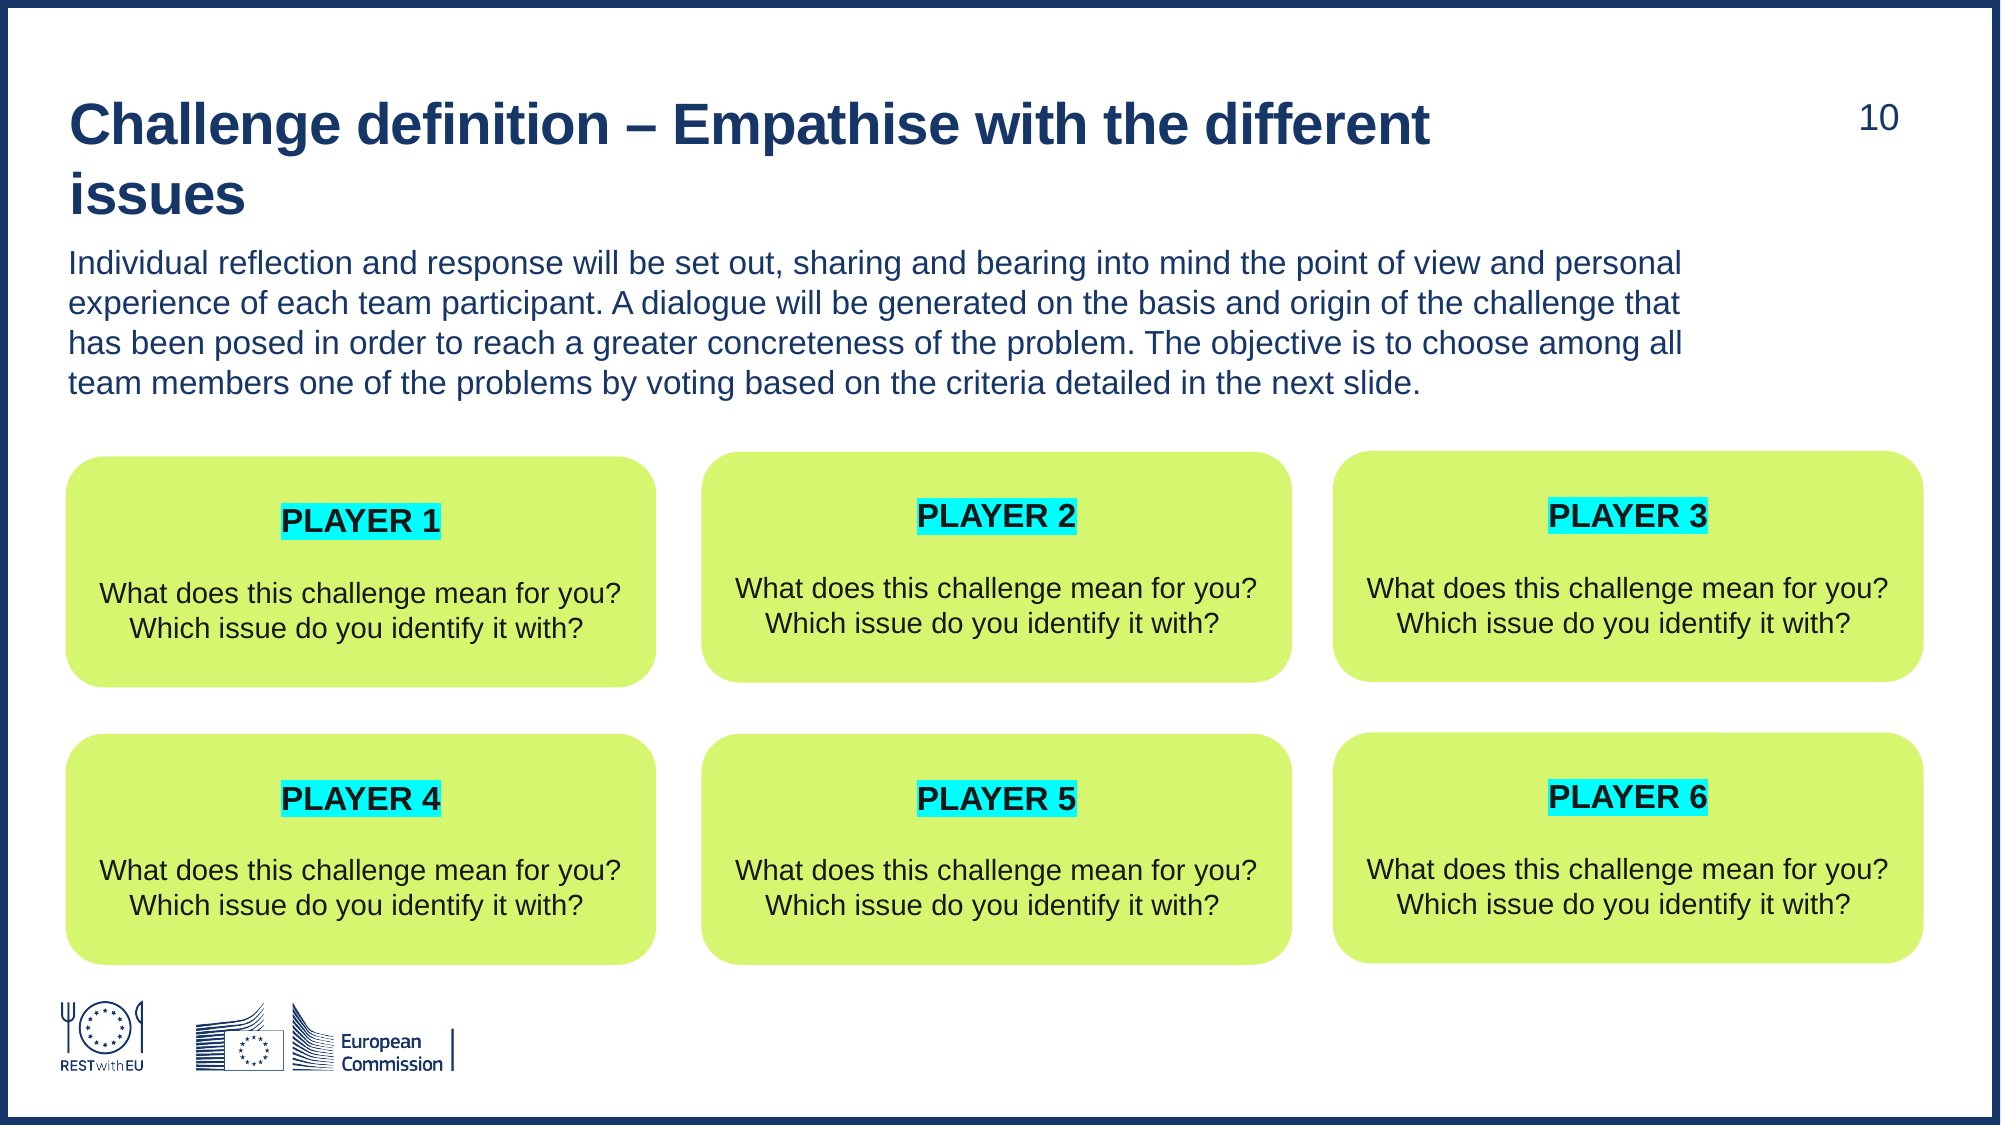

Challenge definition – Empathise with the different issues
Individual reflection and response will be set out, sharing and bearing into mind the point of view and personal experience of each team participant. A dialogue will be generated on the basis and origin of the challenge that has been posed in order to reach a greater concreteness of the problem. The objective is to choose among all team members one of the problems by voting based on the criteria detailed in the next slide.
PLAYER 3

What does this challenge mean for you?
Which issue do you identify it with?
PLAYER 2

What does this challenge mean for you?
Which issue do you identify it with?
PLAYER 1

What does this challenge mean for you?
Which issue do you identify it with?
PLAYER 6

What does this challenge mean for you?
Which issue do you identify it with?
PLAYER 4

What does this challenge mean for you?
Which issue do you identify it with?
PLAYER 5

What does this challenge mean for you?
Which issue do you identify it with?